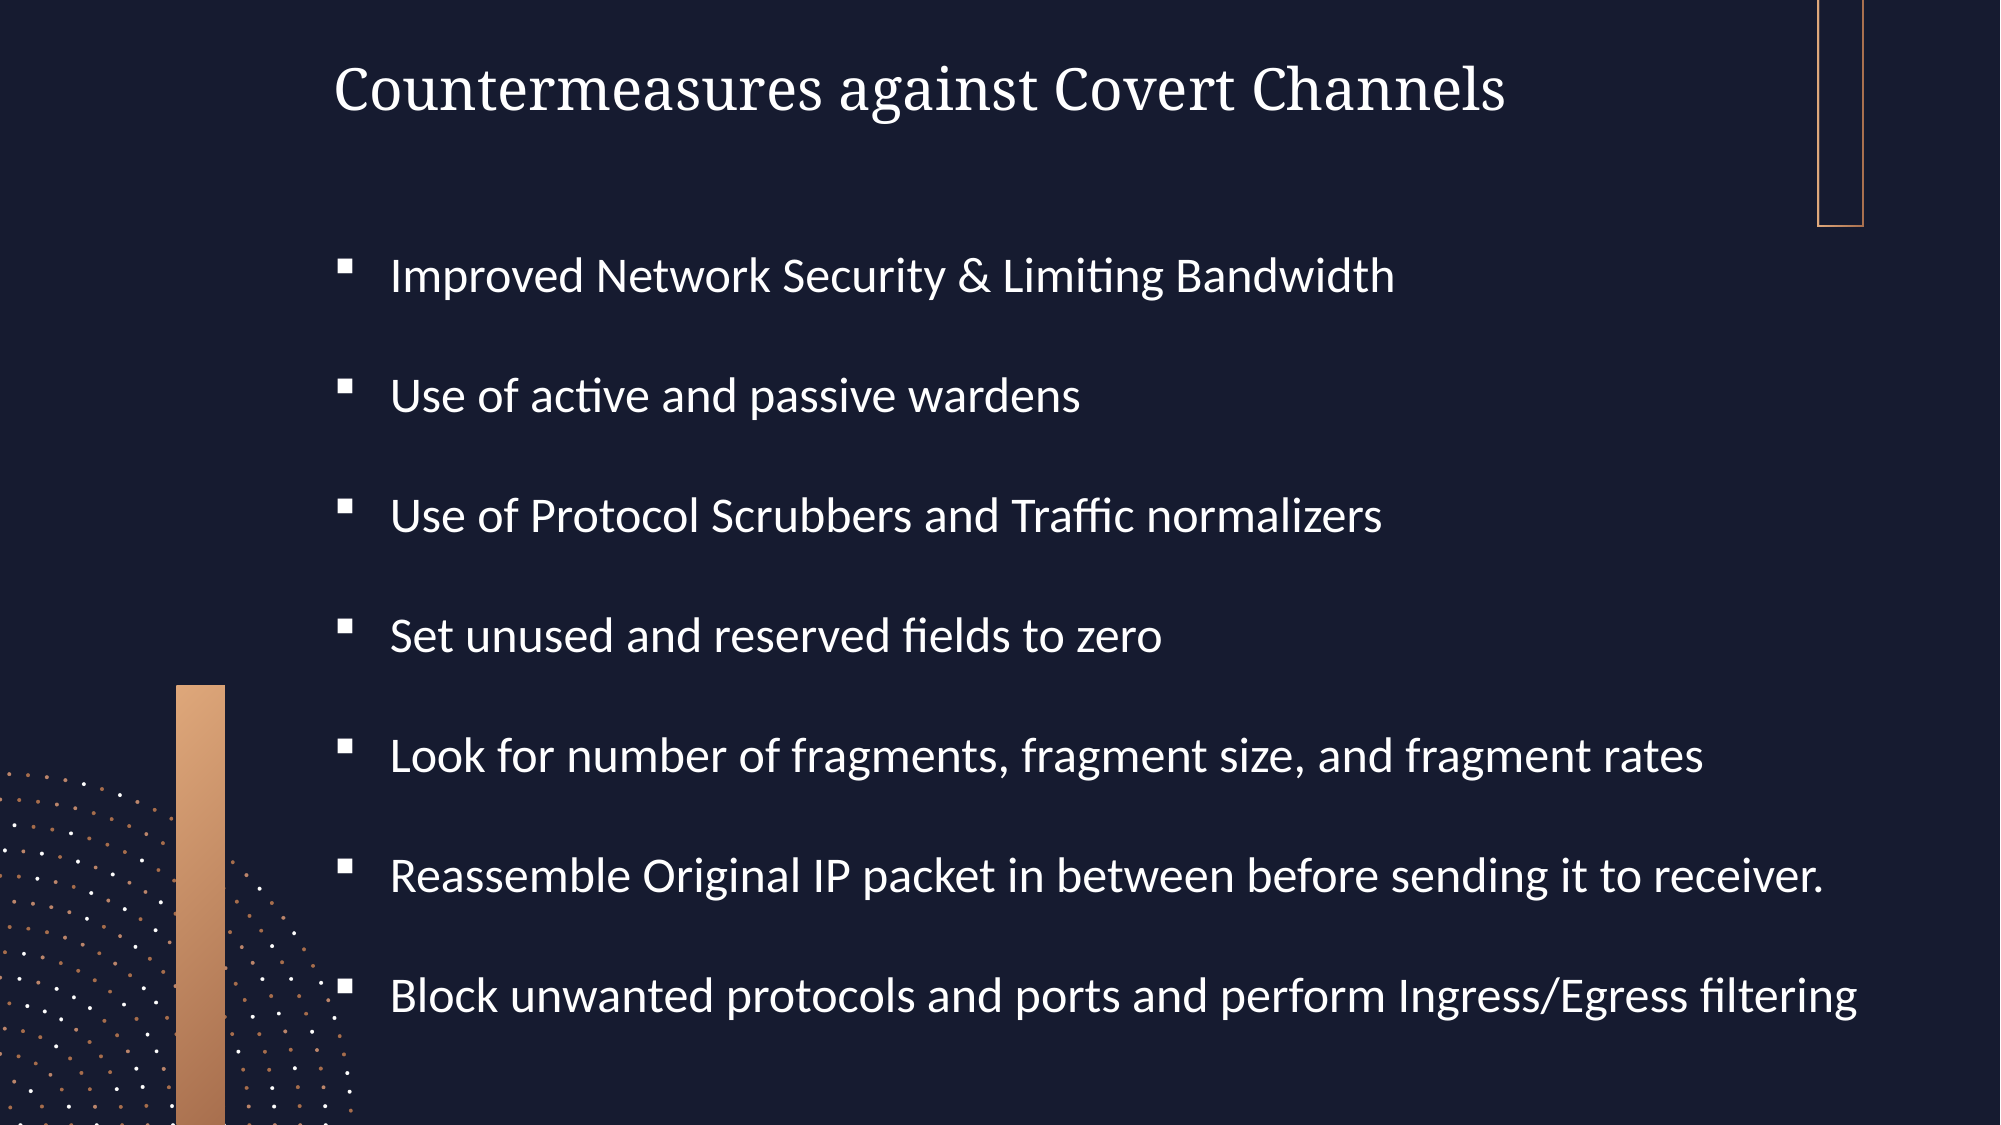

Countermeasures against Covert Channels
Improved Network Security & Limiting Bandwidth

Use of active and passive wardens

Use of Protocol Scrubbers and Traffic normalizers

Set unused and reserved fields to zero

Look for number of fragments, fragment size, and fragment rates

Reassemble Original IP packet in between before sending it to receiver.

Block unwanted protocols and ports and perform Ingress/Egress filtering